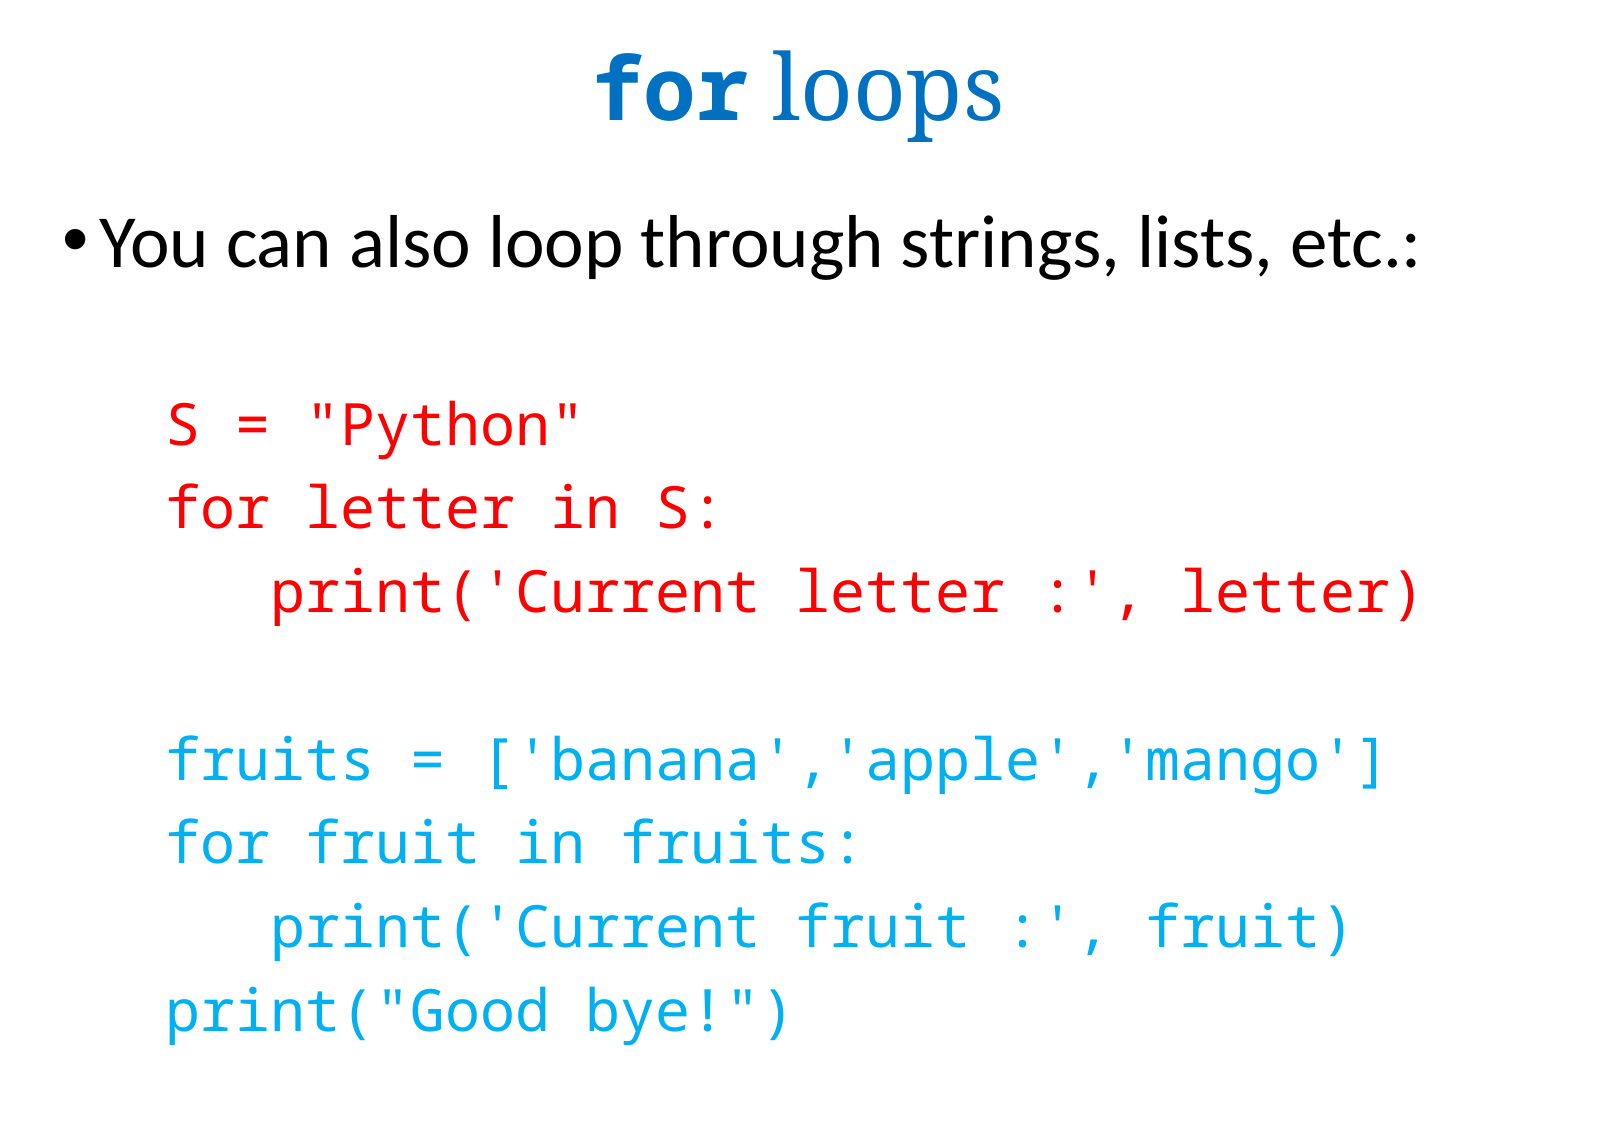

for loops
You can also loop through strings, lists, etc.:

	S = "Python"
	for letter in S:
	   print('Current letter :', letter)

	fruits = ['banana','apple','mango']
	for fruit in fruits:
	   print('Current fruit :', fruit)
	print("Good bye!")